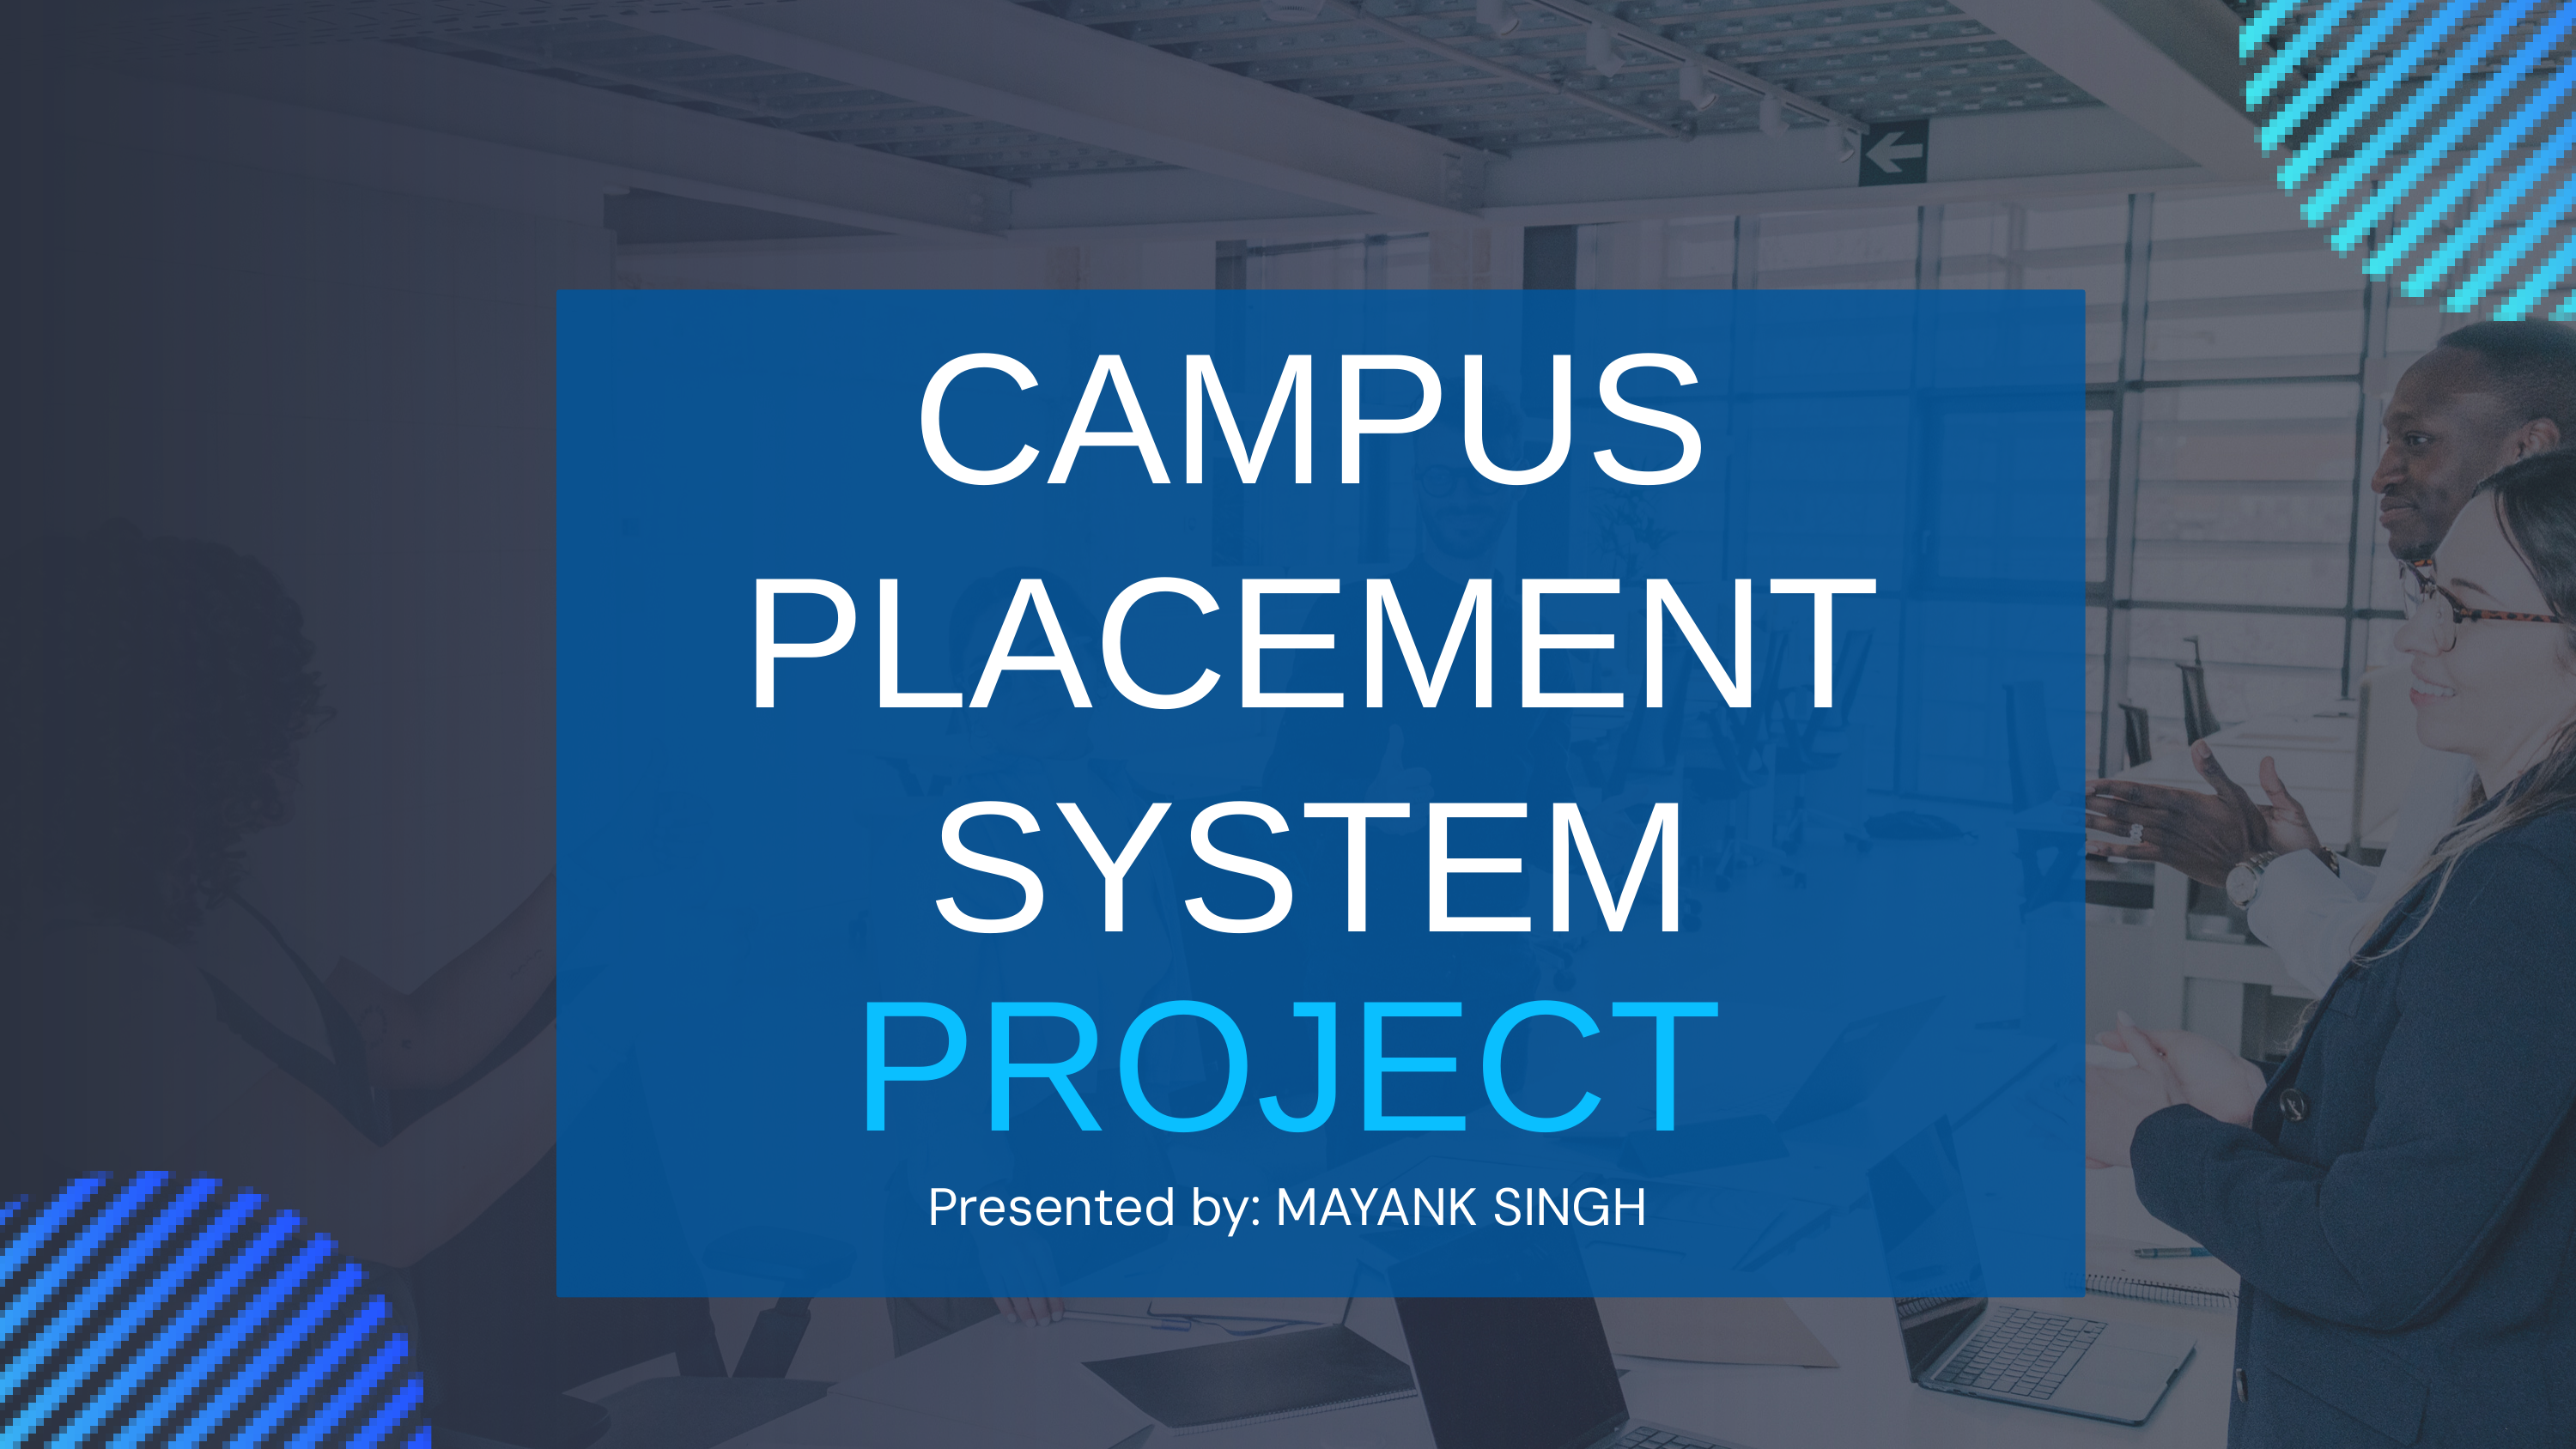

CAMPUS
PLACEMENT
SYSTEM
PROJECT

Presented by: MAYANK SINGH